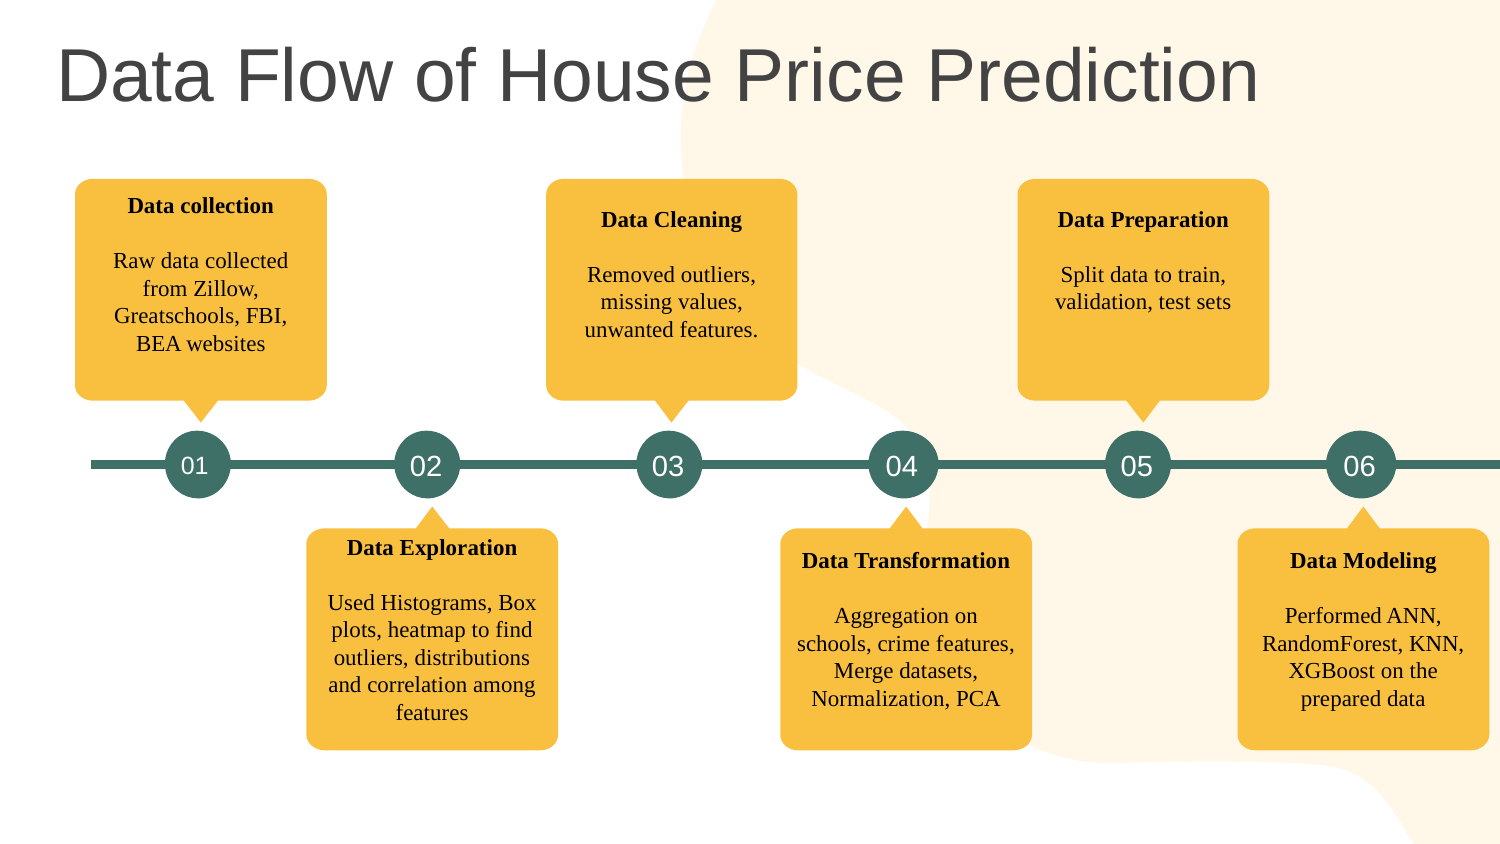

# Data Flow of House Price Prediction
Data collection

Raw data collected from Zillow, Greatschools, FBI, BEA websites

Data Cleaning

Removed outliers, missing values, unwanted features.

Data Preparation

Split data to train, validation, test sets

  01

Data Exploration

Used Histograms, Box plots, heatmap to find outliers, distributions and correlation among features

Data Transformation

Aggregation on schools, crime features, Merge datasets, Normalization, PCA
 04
 06
 02
 03
 05

Data Modeling

Performed ANN, RandomForest, KNN, XGBoost on the prepared data